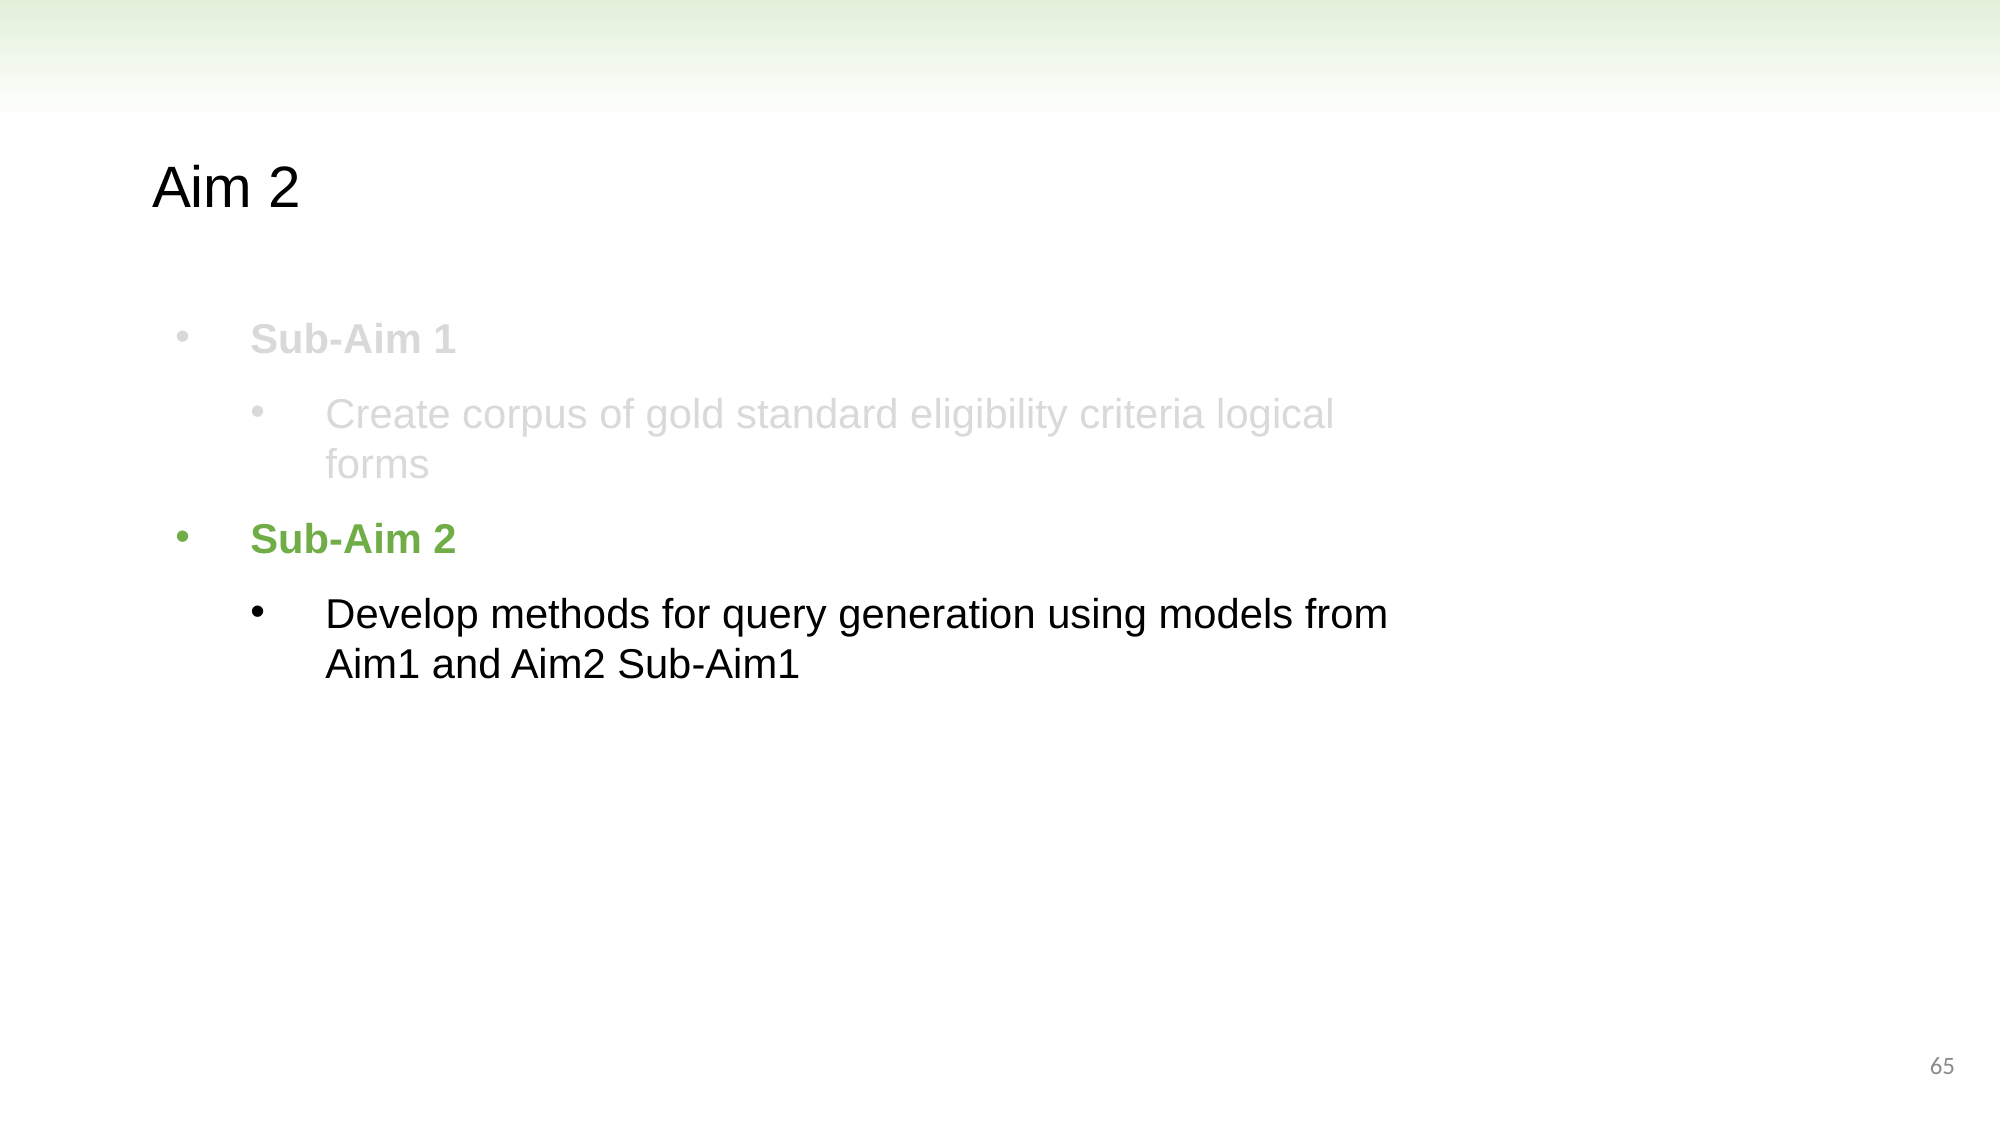

Aim 2
Sub-Aim 1
Create corpus of gold standard eligibility criteria logical forms
Sub-Aim 2
Develop methods for query generation using models from Aim1 and Aim2 Sub-Aim1
65